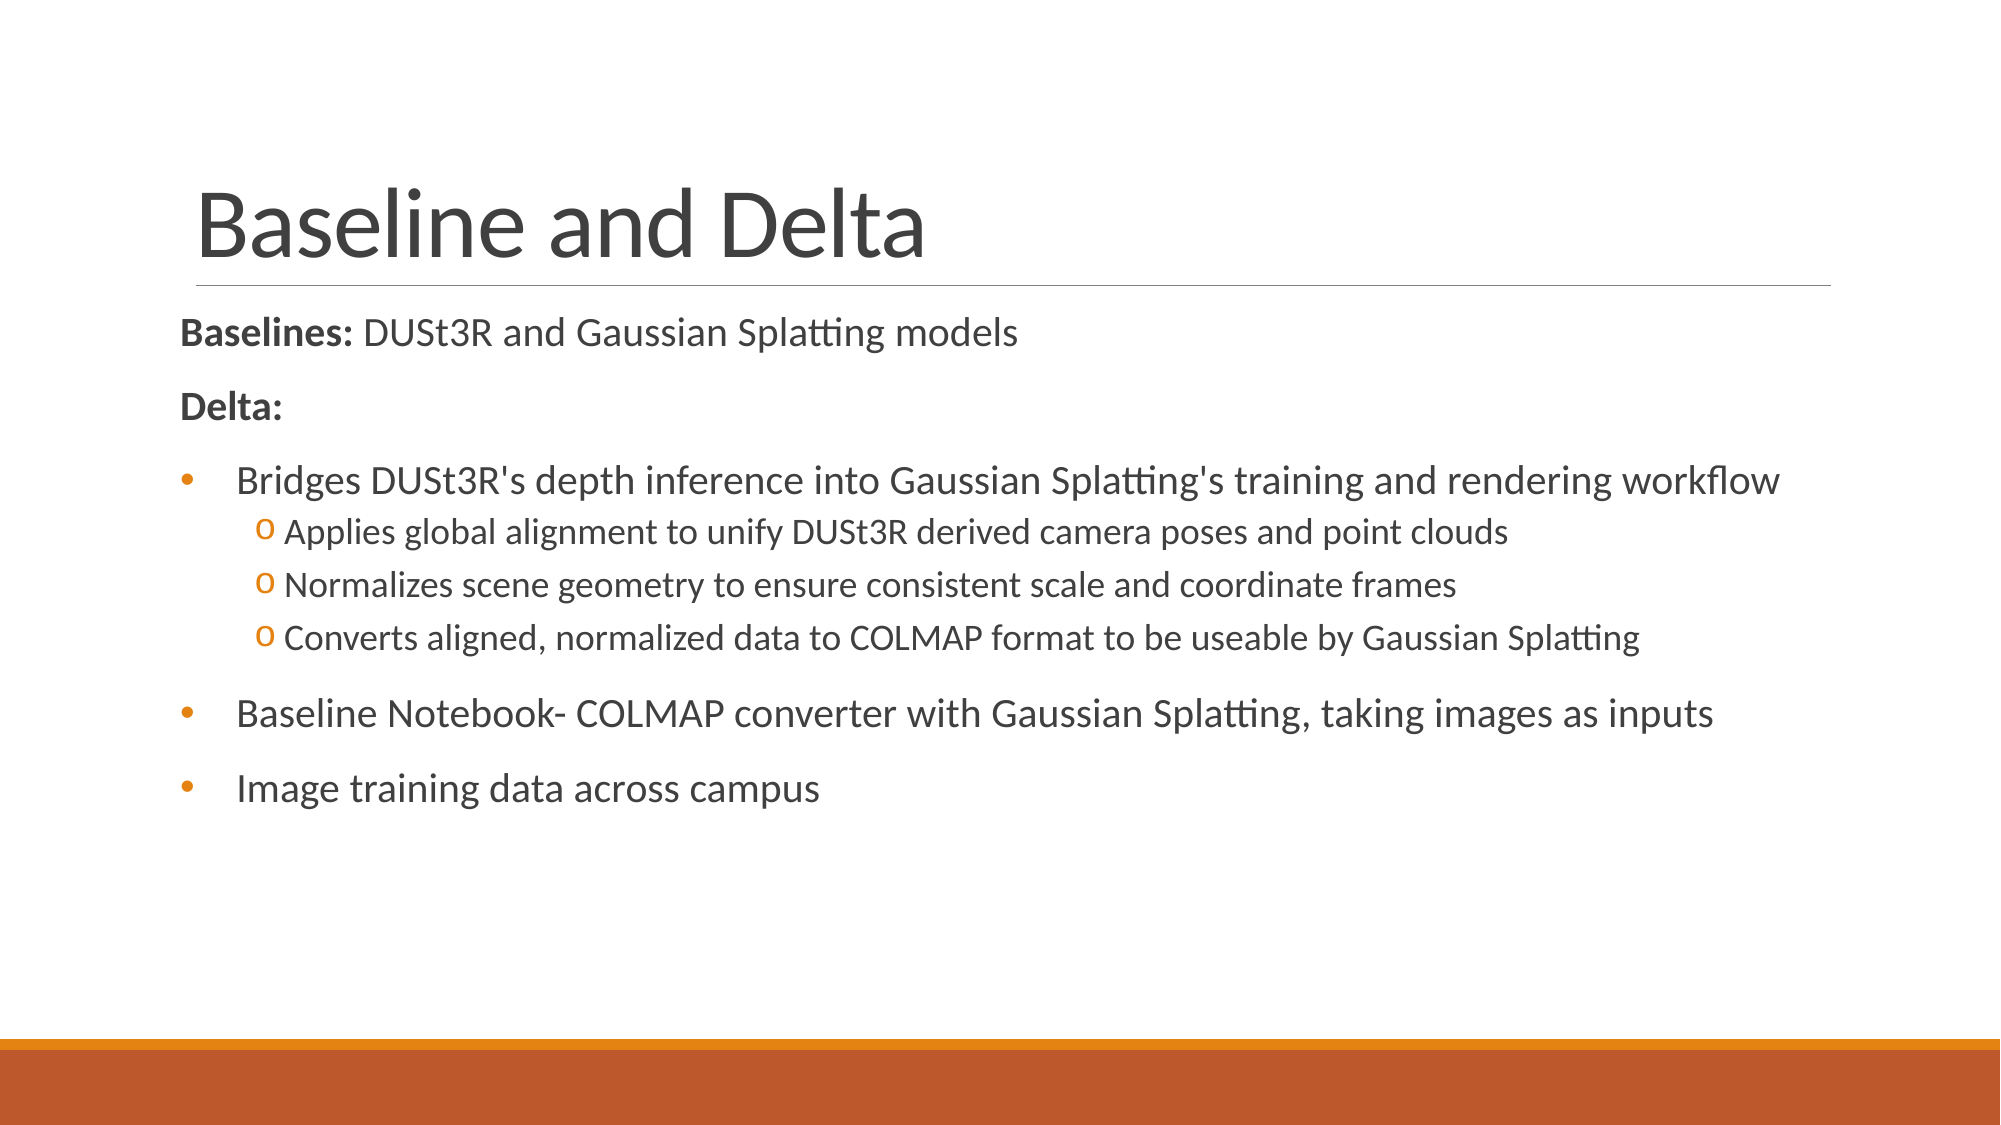

# Baseline and Delta
Baselines: DUSt3R and Gaussian Splatting models
Delta:
Bridges DUSt3R's depth inference into Gaussian Splatting's training and rendering workflow
Applies global alignment to unify DUSt3R derived camera poses and point clouds
Normalizes scene geometry to ensure consistent scale and coordinate frames
Converts aligned, normalized data to COLMAP format to be useable by Gaussian Splatting
Baseline Notebook- COLMAP converter with Gaussian Splatting, taking images as inputs
Image training data across campus